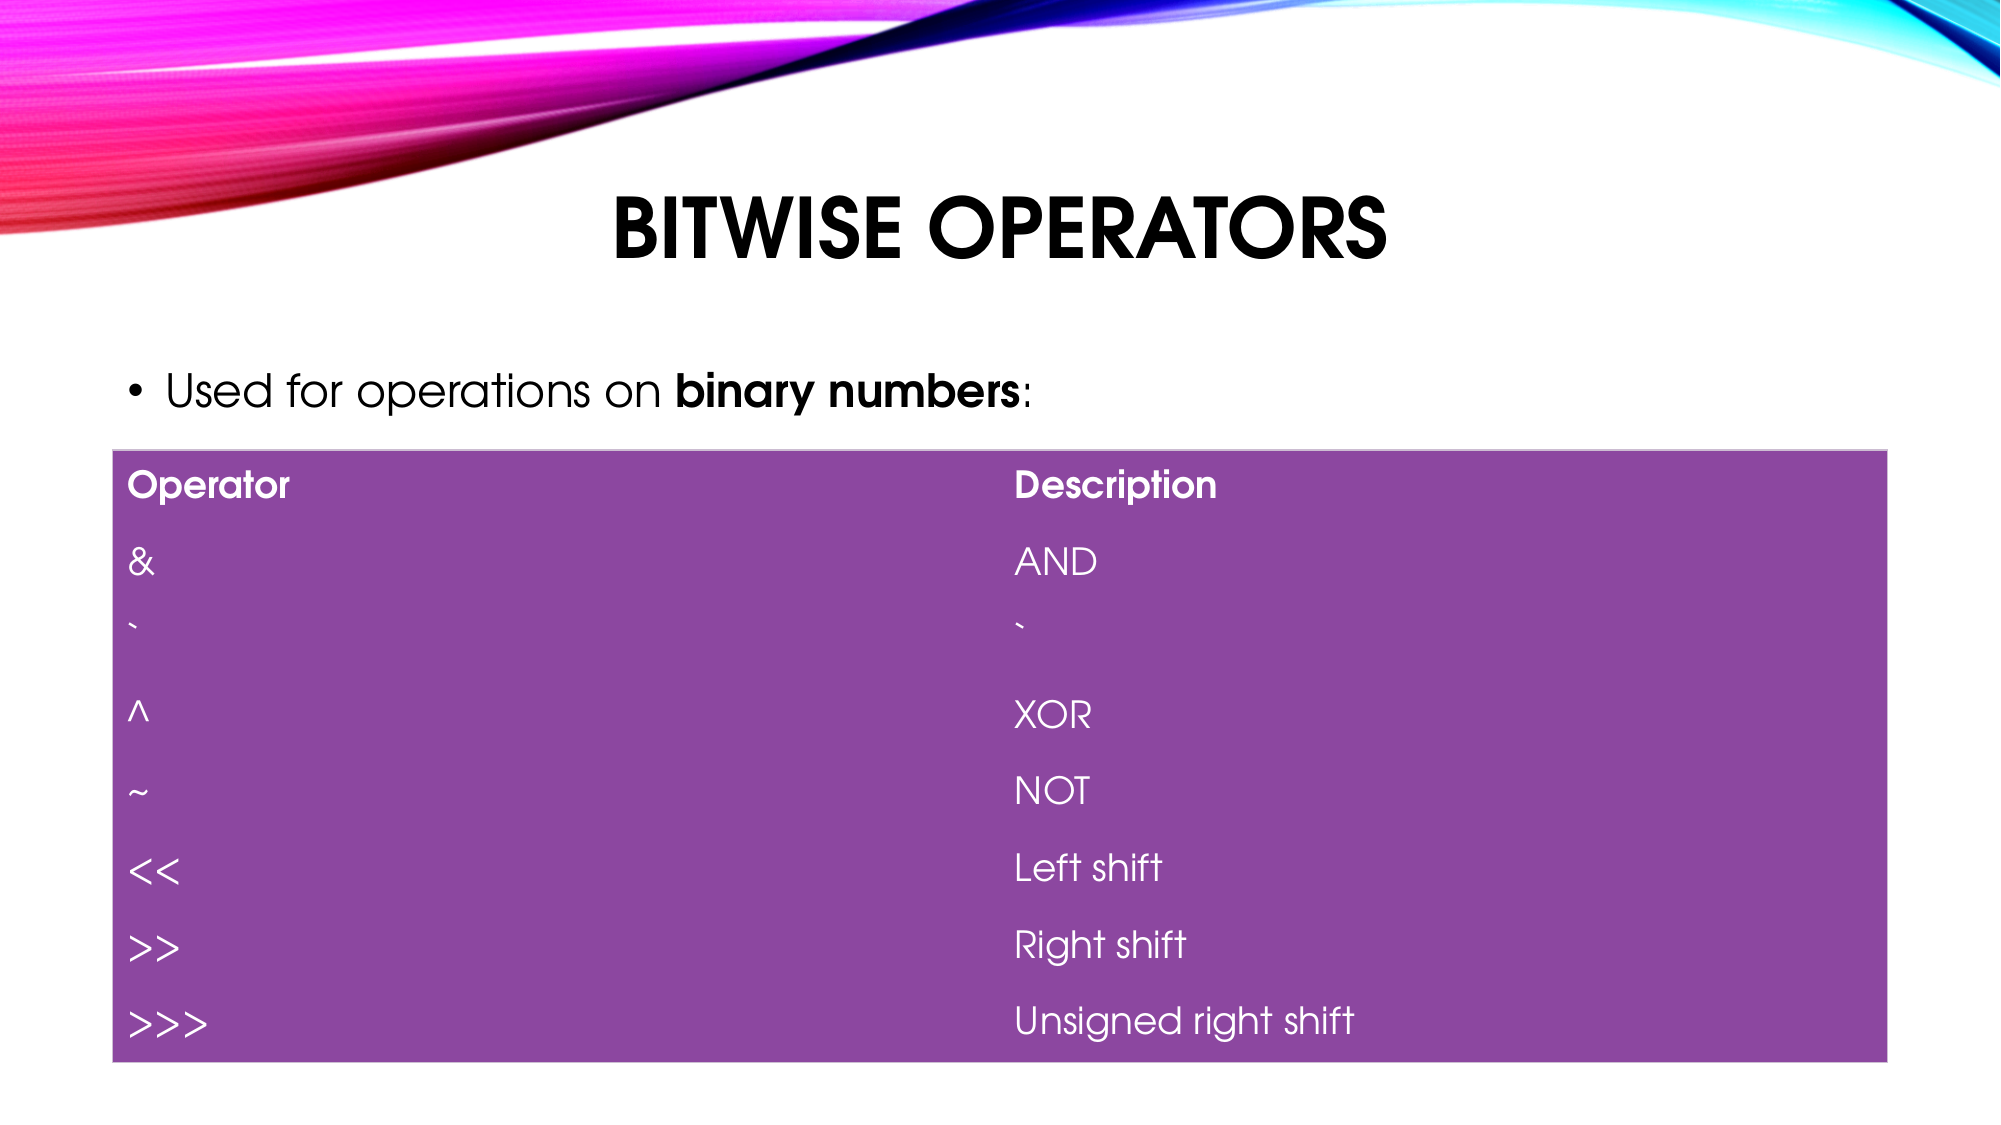

# Bitwise Operators
Used for operations on binary numbers:
| Operator | Description |
| --- | --- |
| & | AND |
| ` | ` |
| ^ | XOR |
| ~ | NOT |
| << | Left shift |
| >> | Right shift |
| >>> | Unsigned right shift |